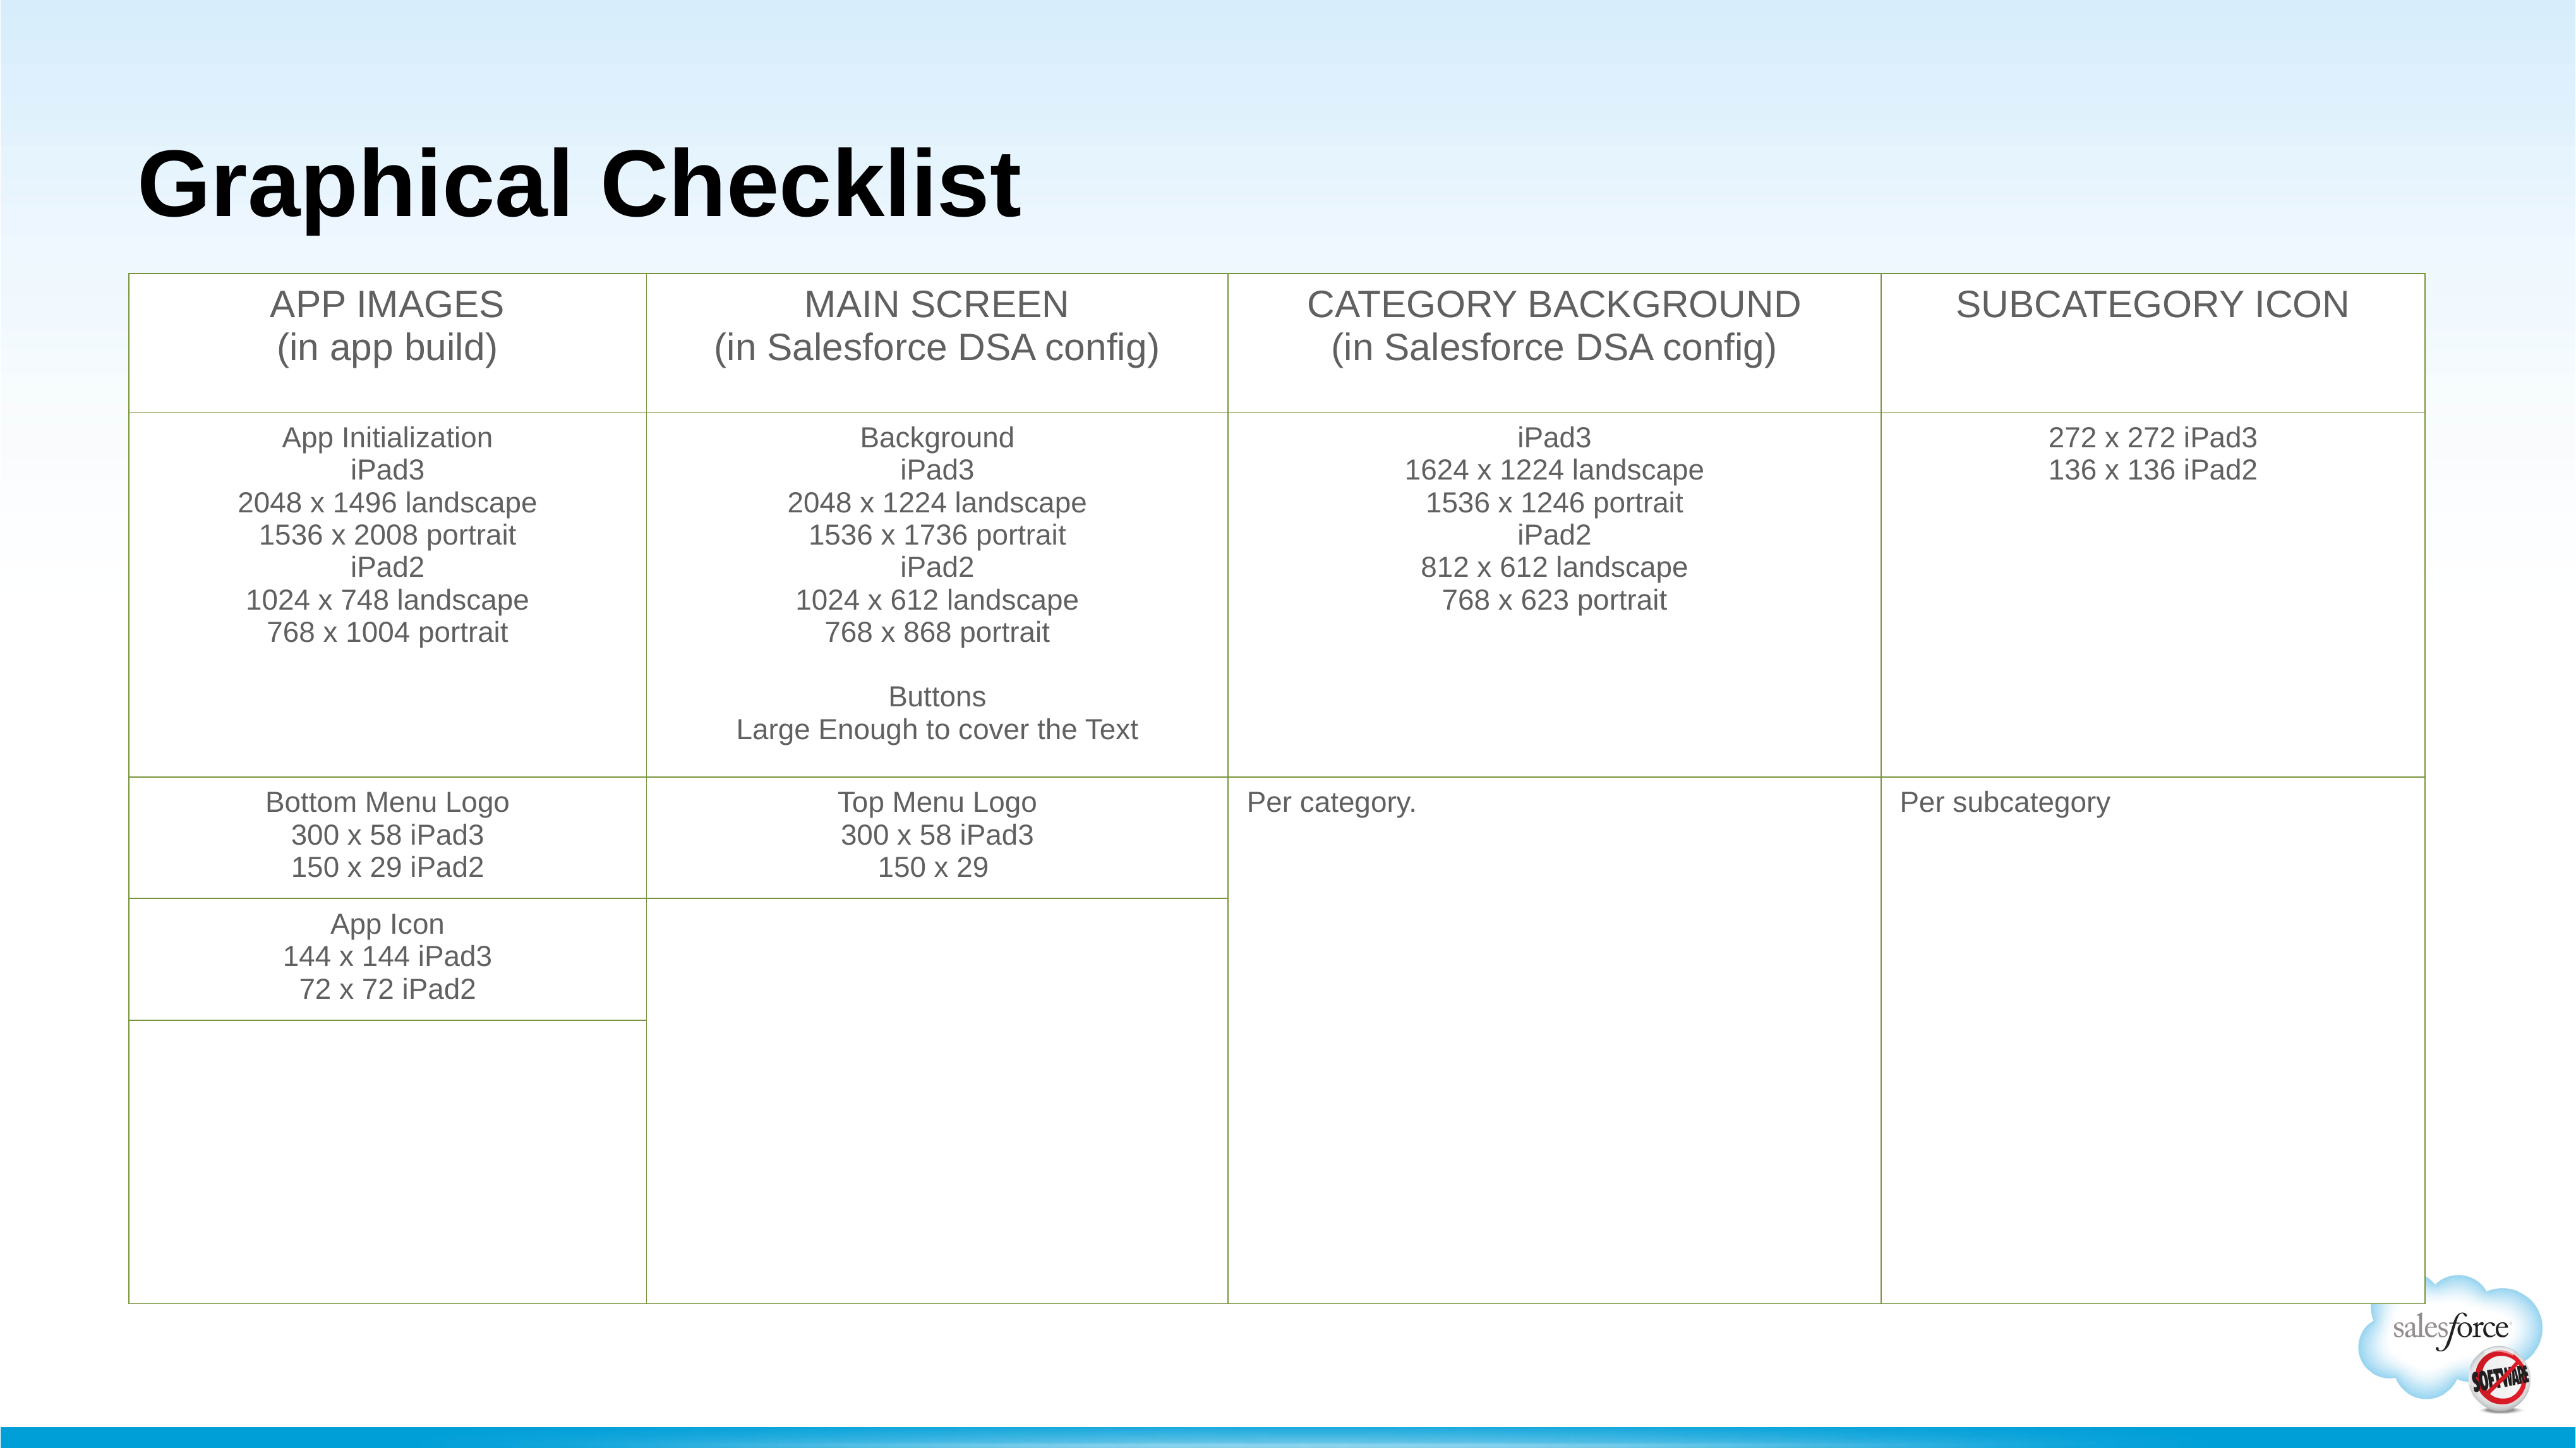

# Graphical Checklist
| APP IMAGES (in app build) | MAIN SCREEN (in Salesforce DSA config) | CATEGORY BACKGROUND (in Salesforce DSA config) | SUBCATEGORY ICON |
| --- | --- | --- | --- |
| App Initialization iPad3 2048 x 1496 landscape 1536 x 2008 portrait iPad2 1024 x 748 landscape 768 x 1004 portrait | Background iPad3 2048 x 1224 landscape 1536 x 1736 portrait iPad2 1024 x 612 landscape 768 x 868 portrait Buttons Large Enough to cover the Text | iPad3 1624 x 1224 landscape 1536 x 1246 portrait iPad2 812 x 612 landscape 768 x 623 portrait | 272 x 272 iPad3 136 x 136 iPad2 |
| Bottom Menu Logo 300 x 58 iPad3 150 x 29 iPad2 | Top Menu Logo 300 x 58 iPad3 150 x 29 | Per category. | Per subcategory |
| App Icon 144 x 144 iPad3 72 x 72 iPad2 |  |  |  |
|  |  |  |  |